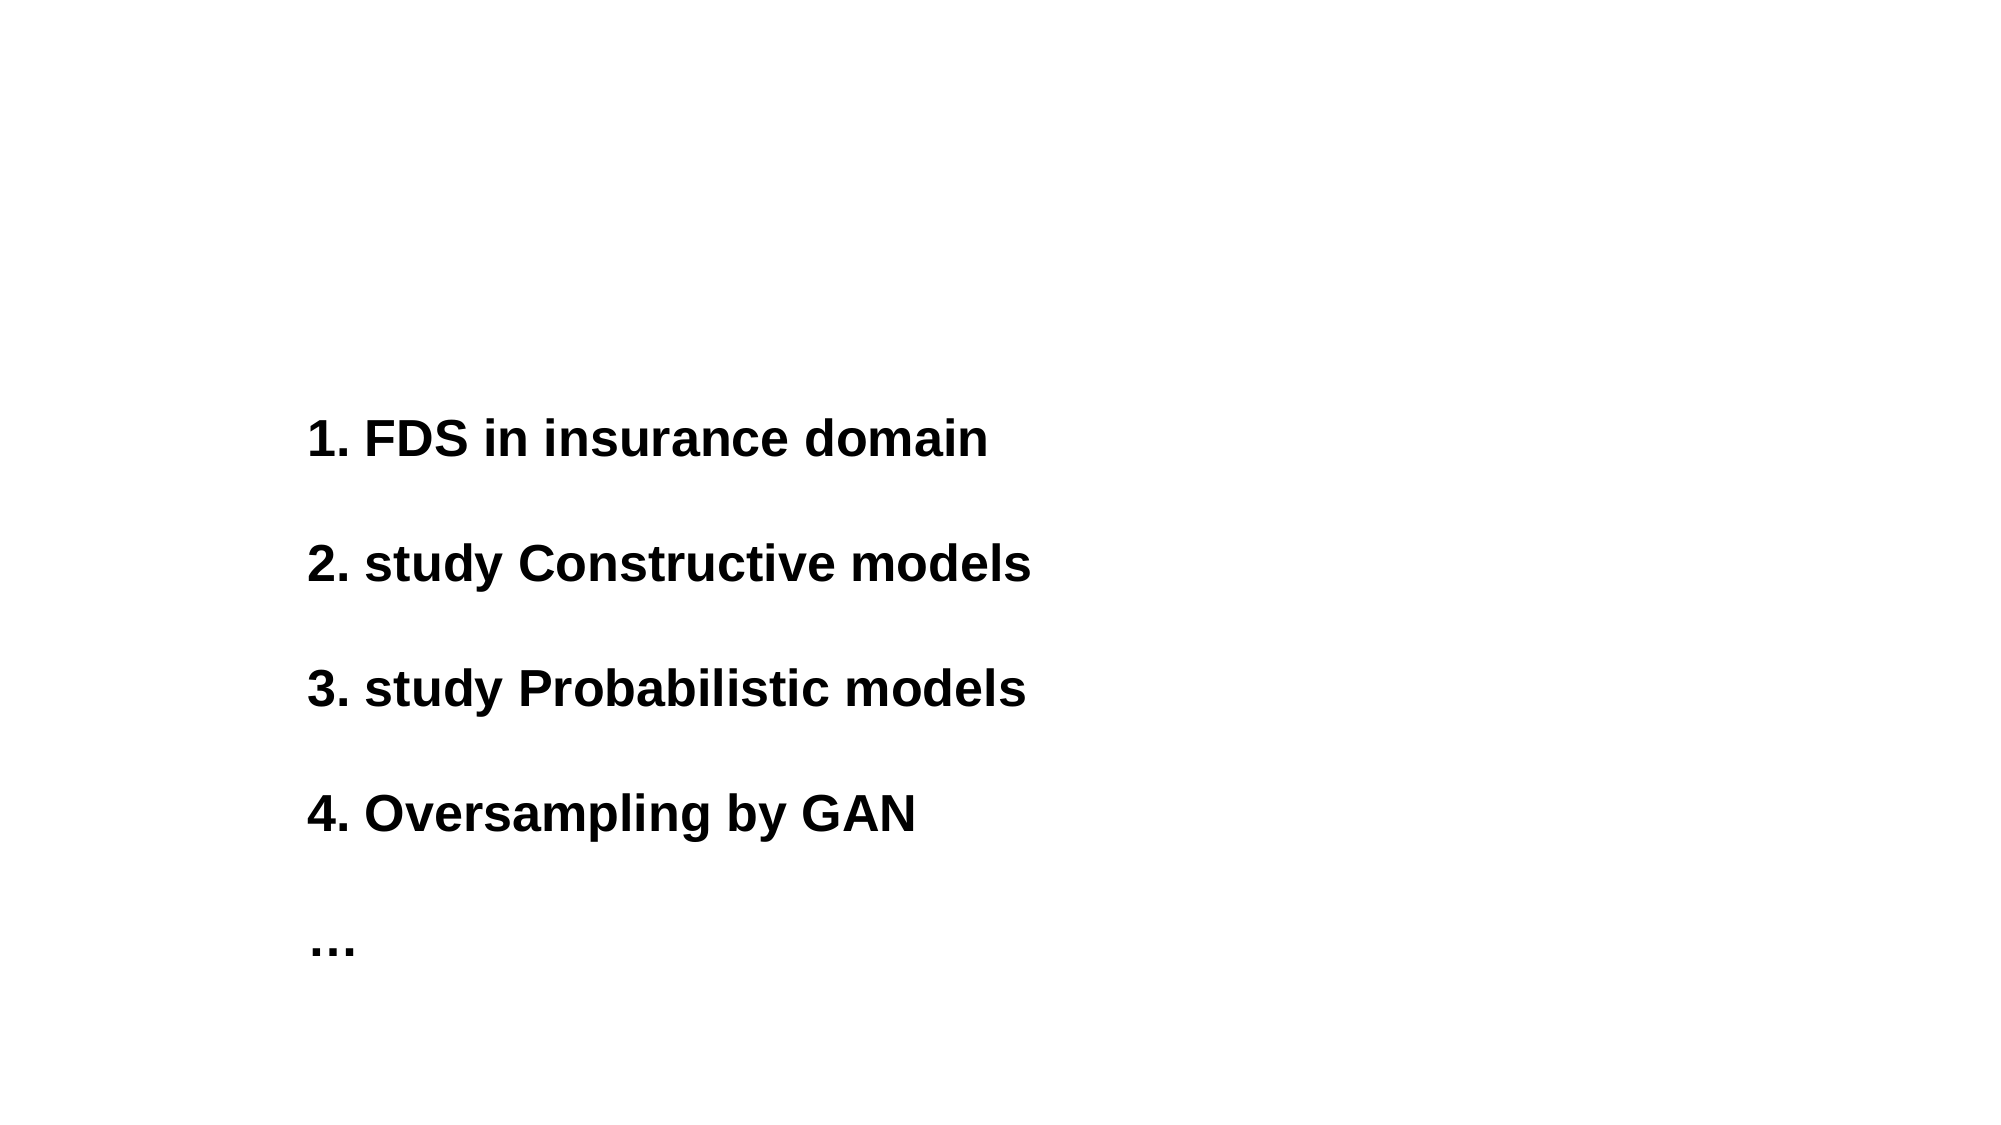

1. FDS in insurance domain

2. study Constructive models

3. study Probabilistic models

4. Oversampling by GAN

…